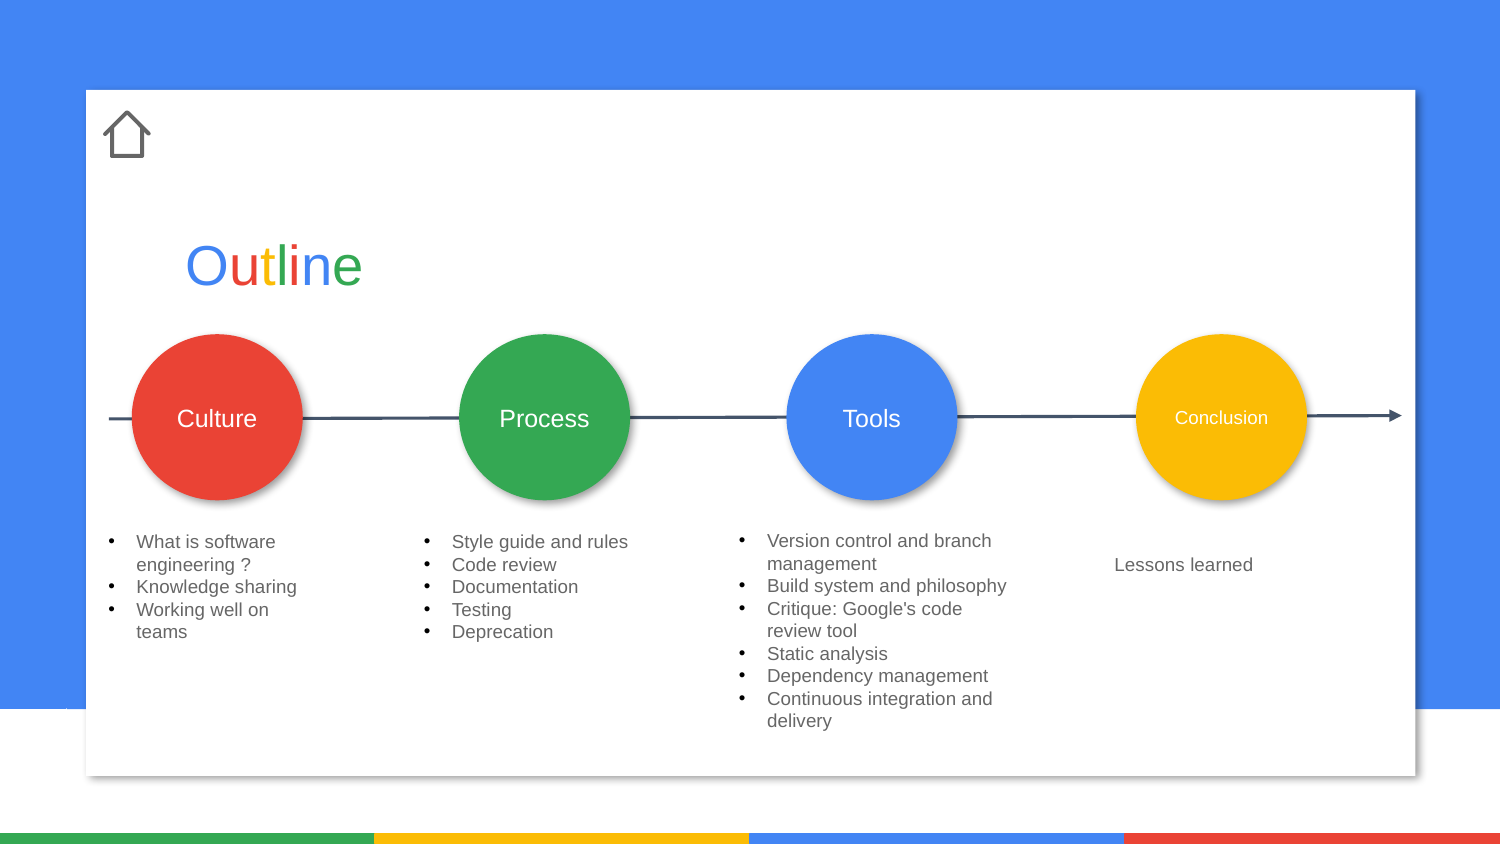

Outline
Culture
Process
Tools
Conclusion
Version control and branch management
Build system and philosophy
Critique: Google's code review tool
Static analysis
Dependency management
Continuous integration and delivery
Style guide and rules
Code review
Documentation
Testing
Deprecation
What is software engineering ?
Knowledge sharing
Working well on teams

Lessons learned